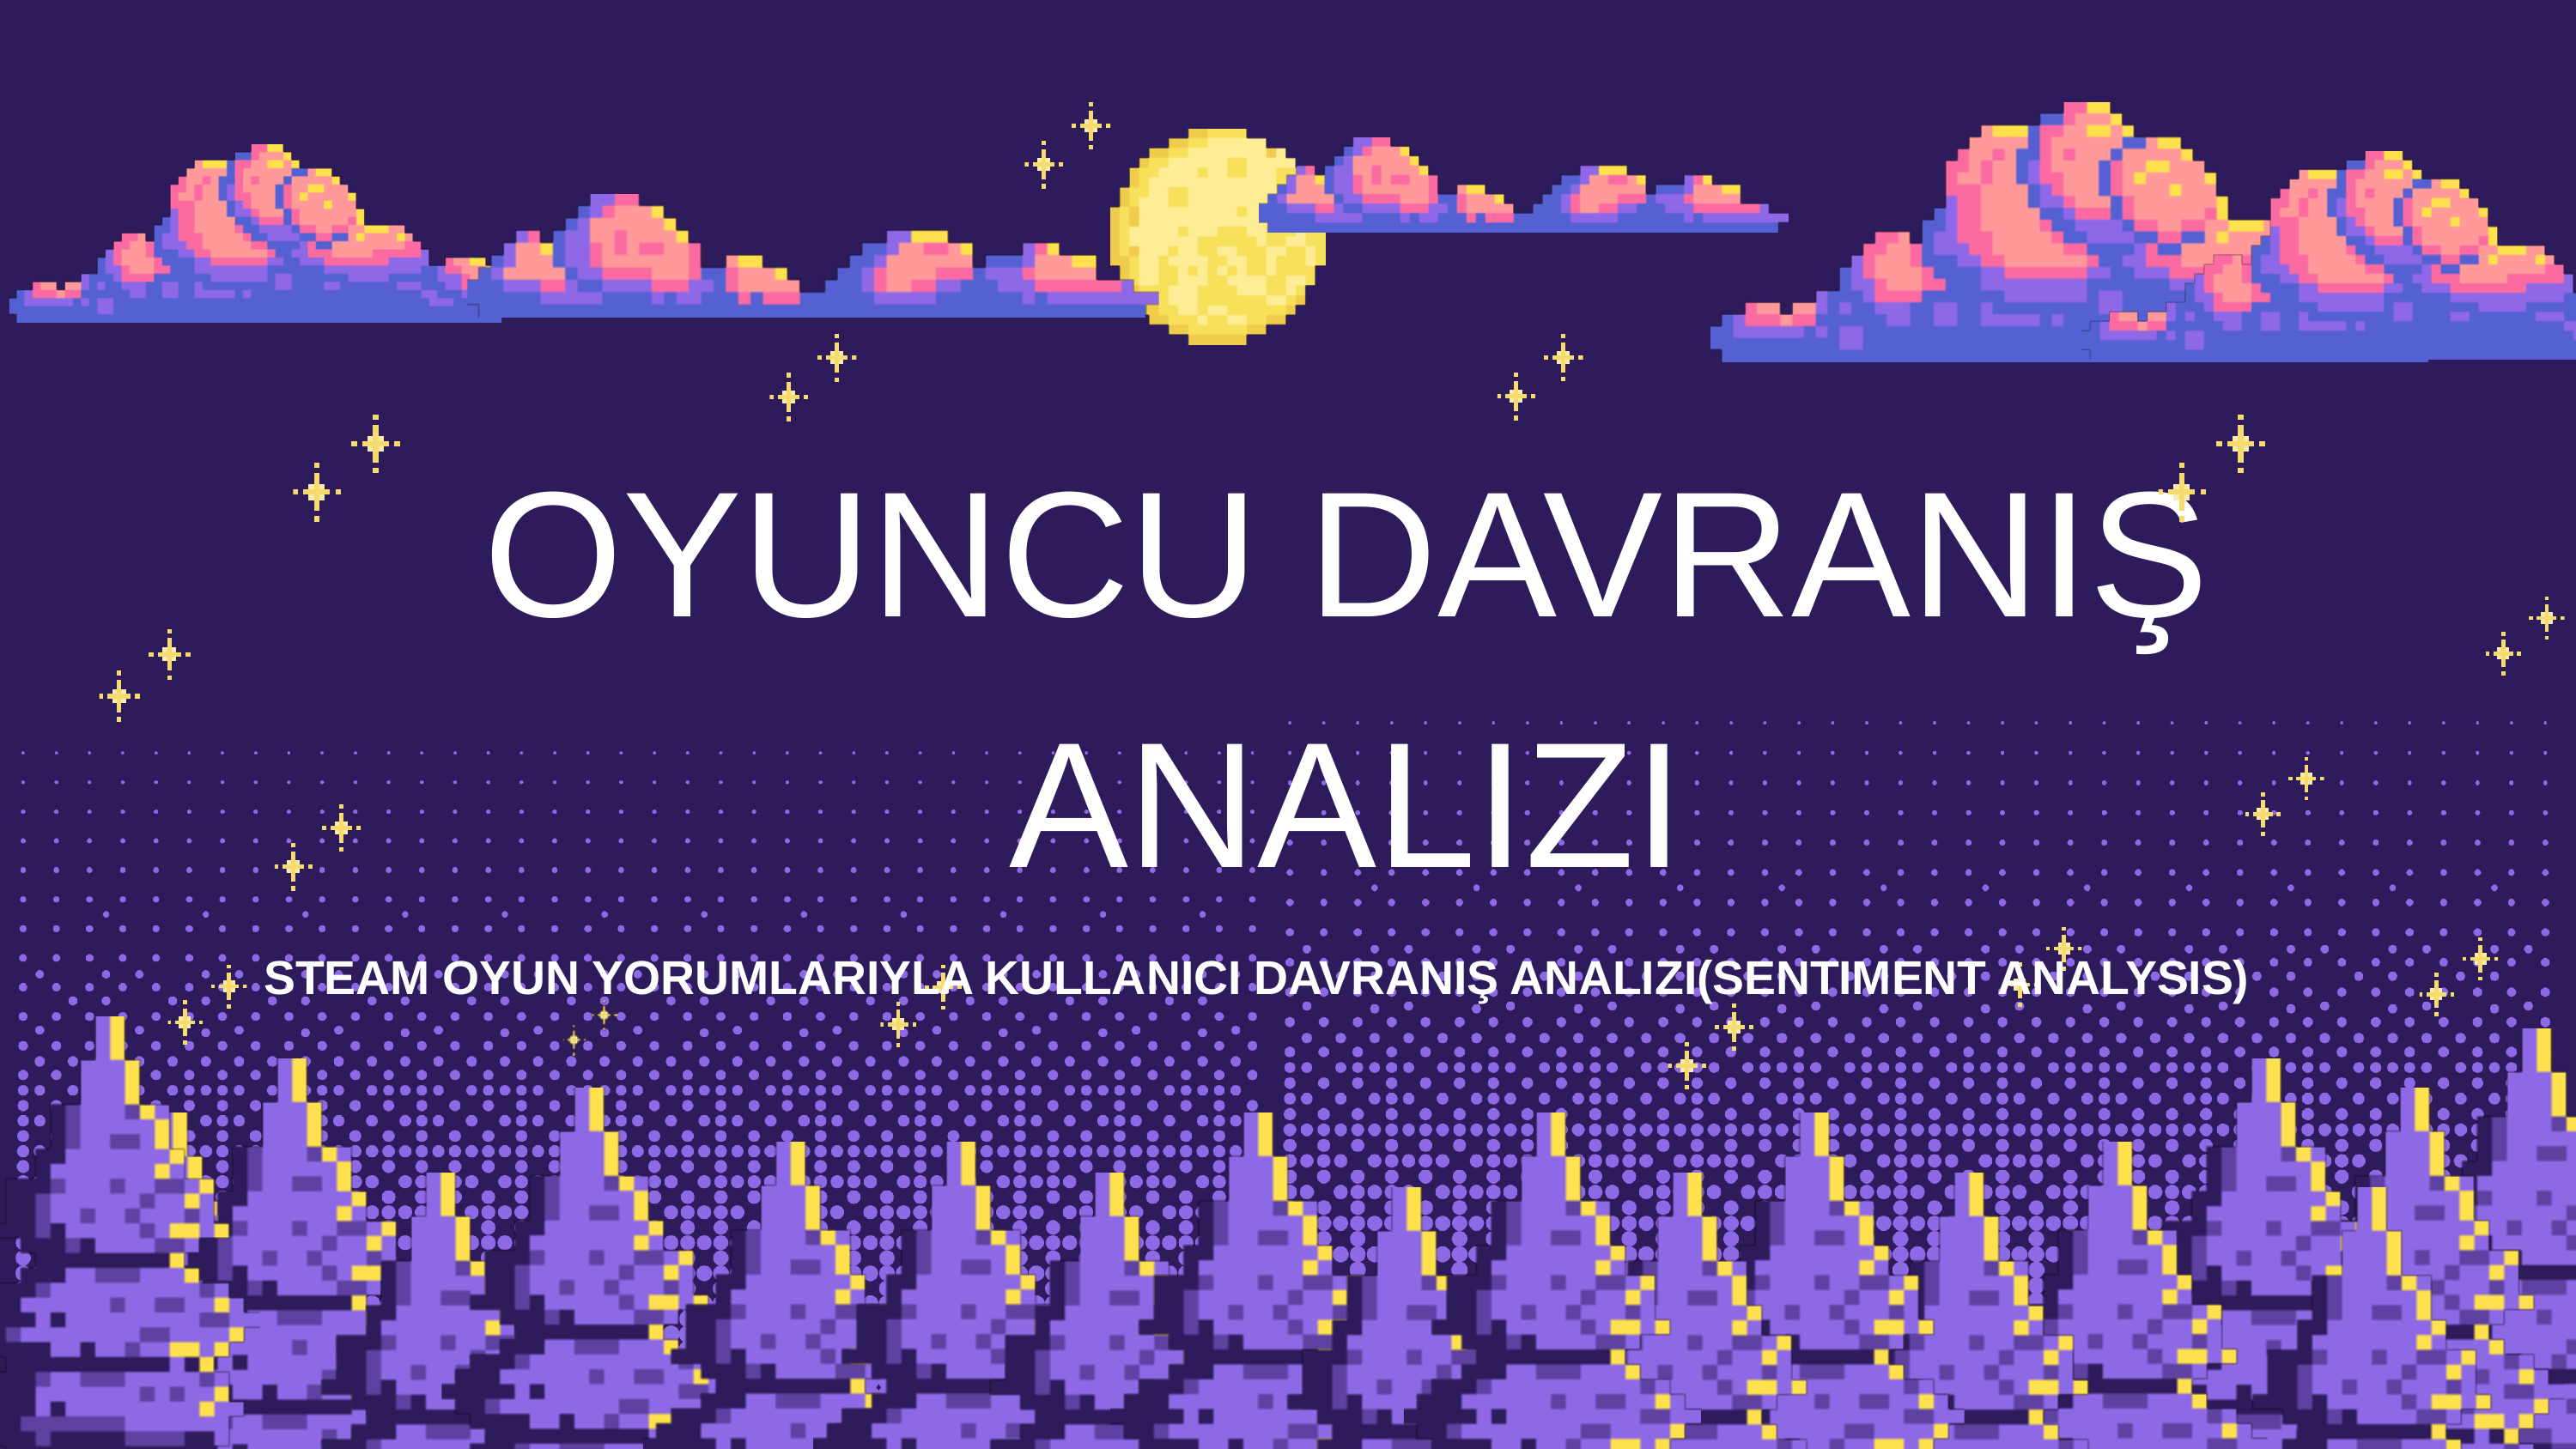

OYUNCU DAVRANIŞ ANALIZI

STEAM OYUN YORUMLARIYLA KULLANICI DAVRANIŞ ANALIZI(SENTIMENT ANALYSIS)